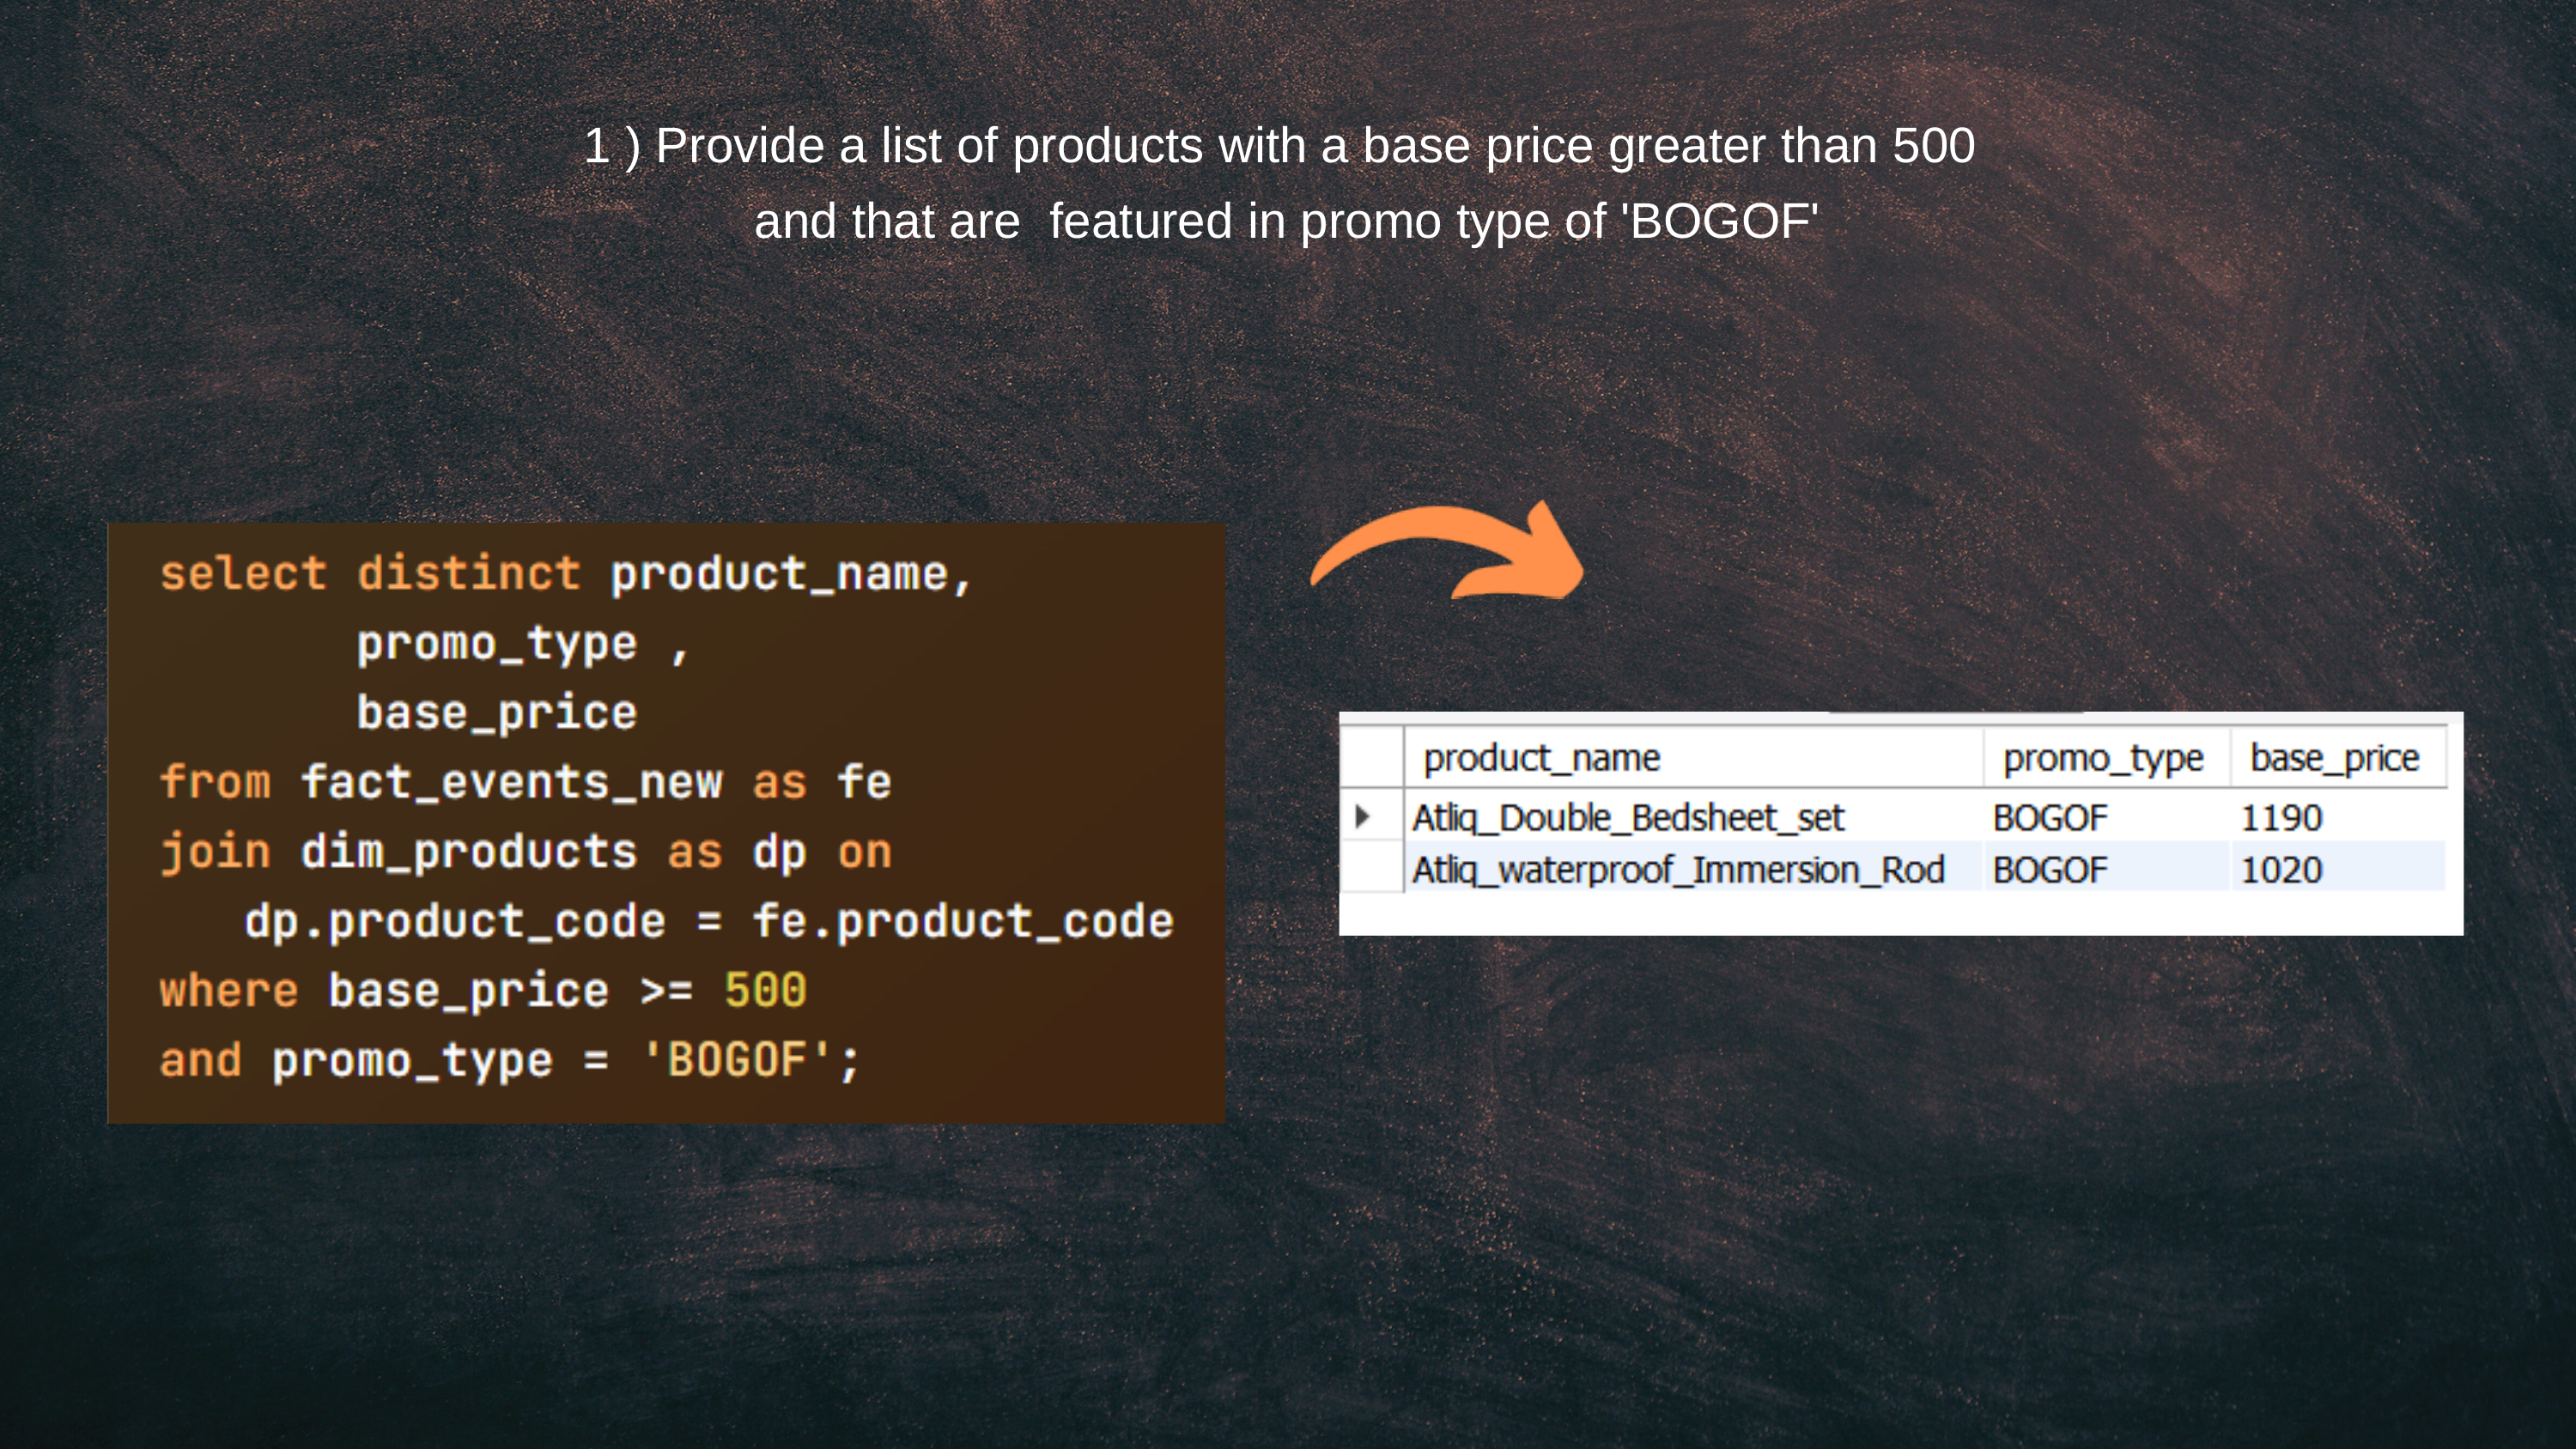

1 ) Provide a list of products with a base price greater than 500
and that are  featured in promo type of 'BOGOF'